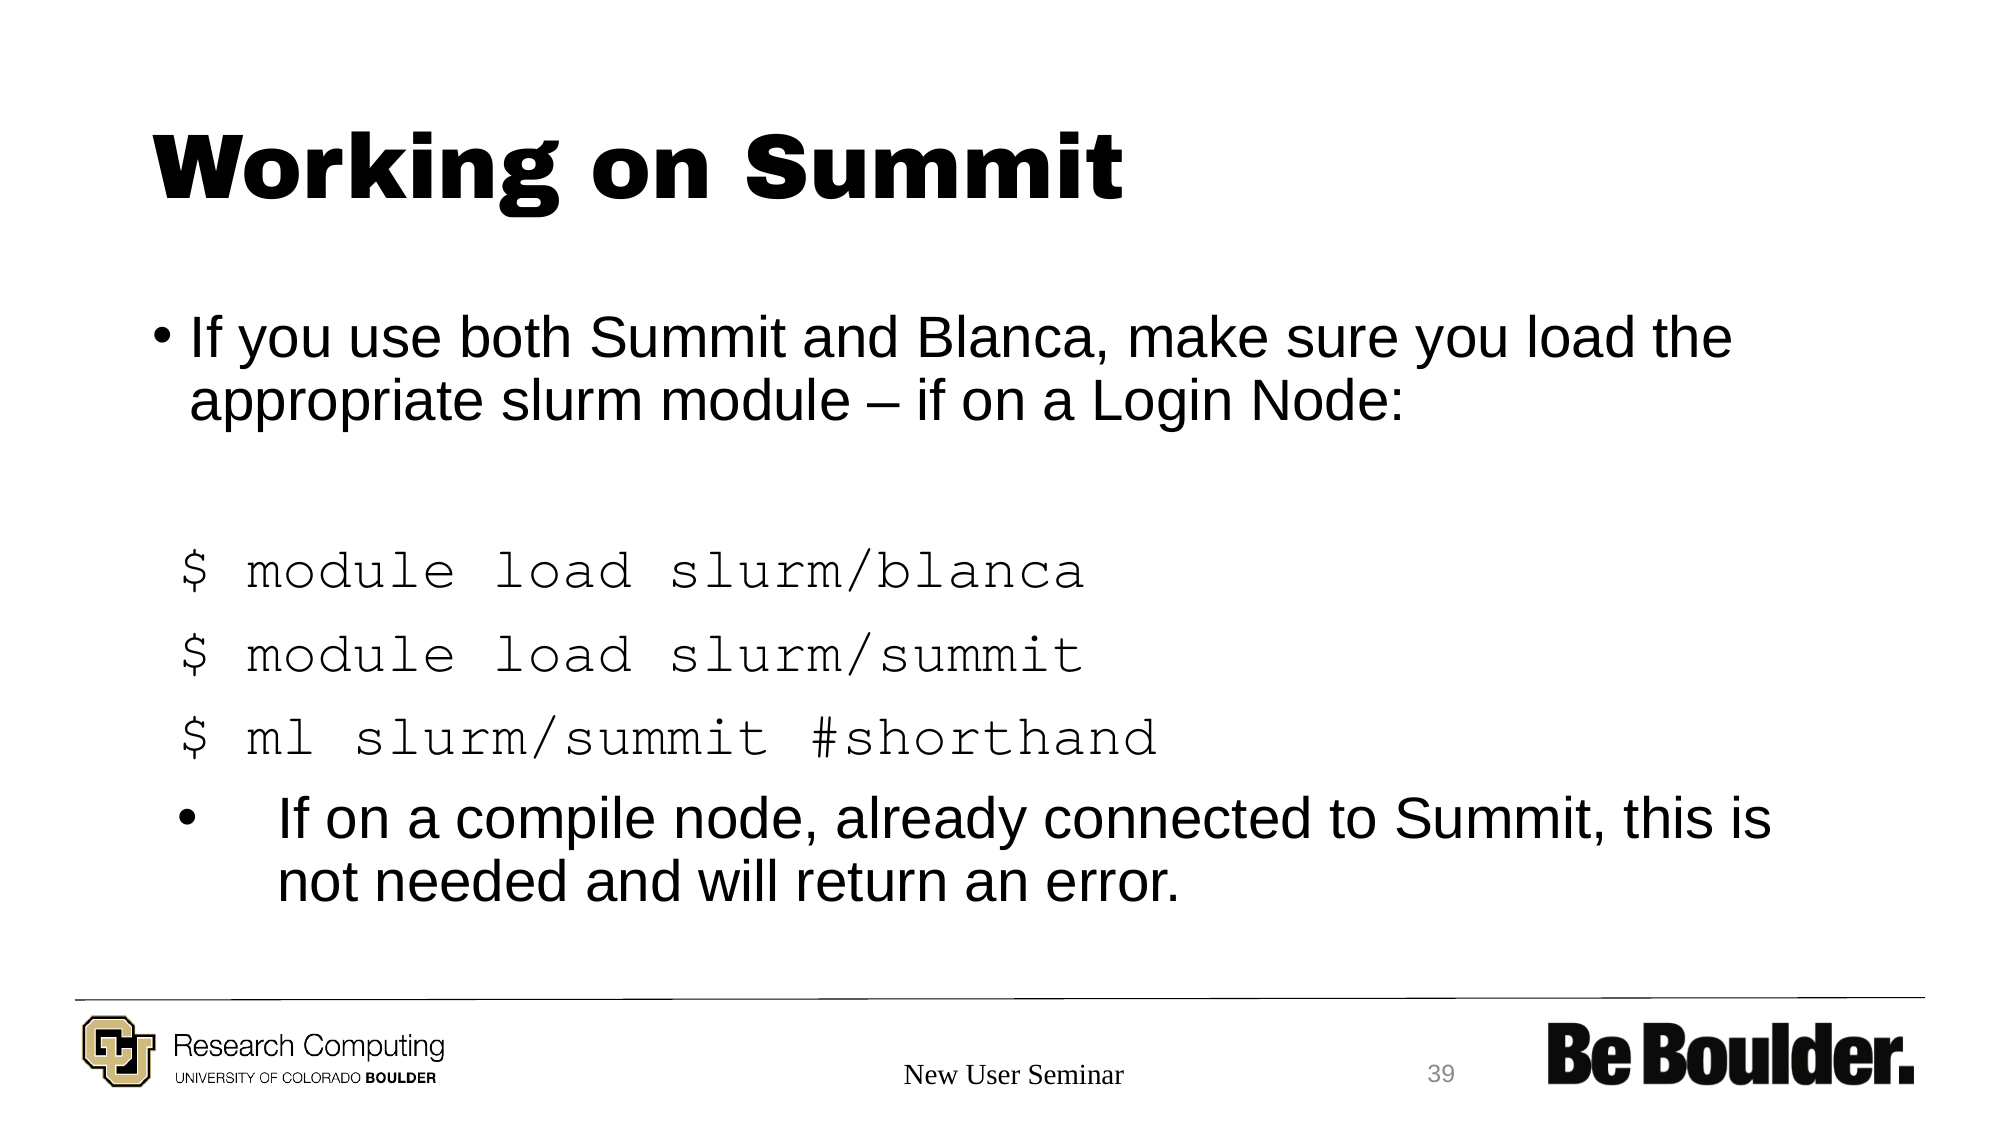

# Working on Summit
If you use both Summit and Blanca, make sure you load the appropriate slurm module – if on a Login Node:

$ module load slurm/blanca
$ module load slurm/summit
$ ml slurm/summit #shorthand
If on a compile node, already connected to Summit, this is not needed and will return an error.

New User Seminar
39